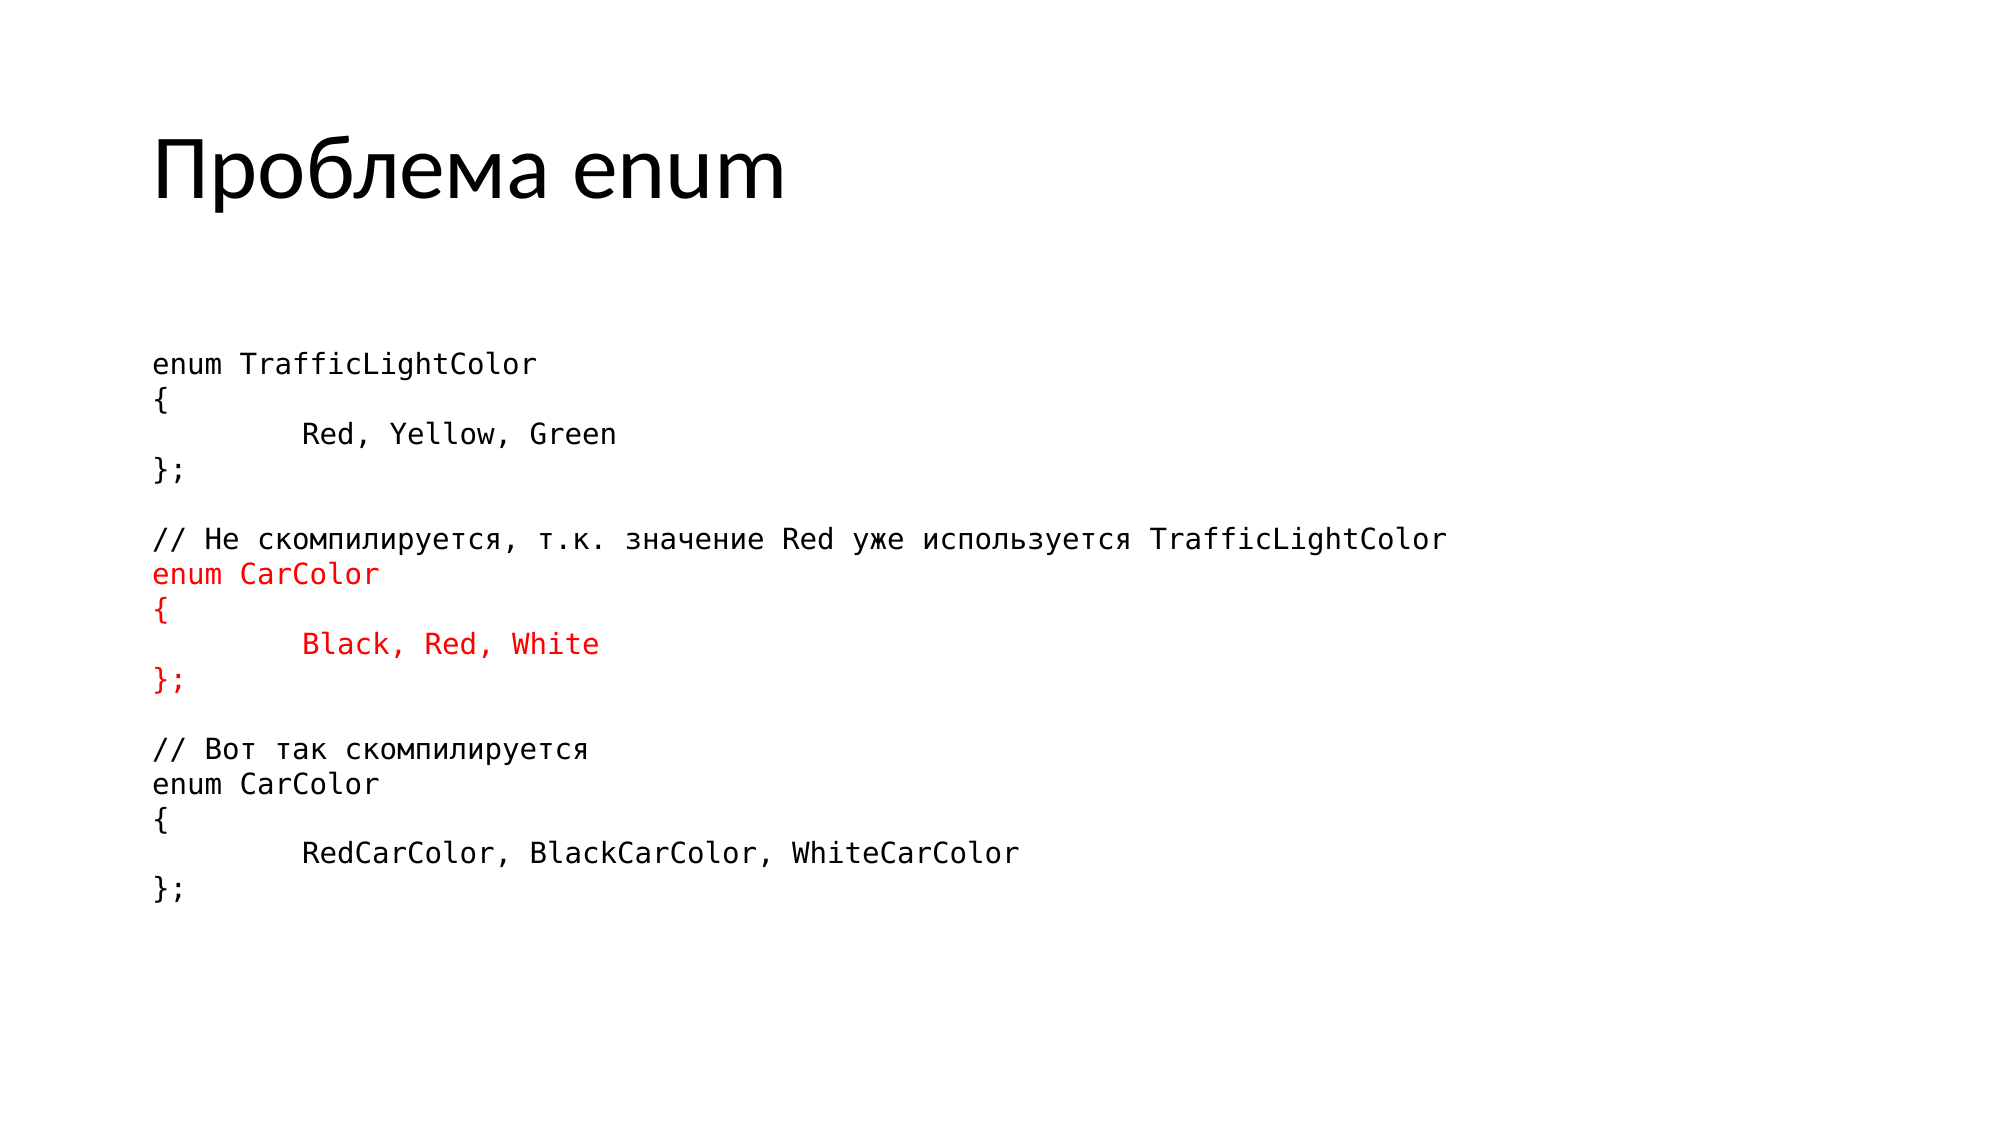

# Проблема enum
enum TrafficLightColor
{
	Red, Yellow, Green
};

// Не скомпилируется, т.к. значение Red уже используется TrafficLightColor
enum CarColor
{
	Black, Red, White
};

// Вот так скомпилируется
enum CarColor
{
	RedCarColor, BlackCarColor, WhiteCarColor
};